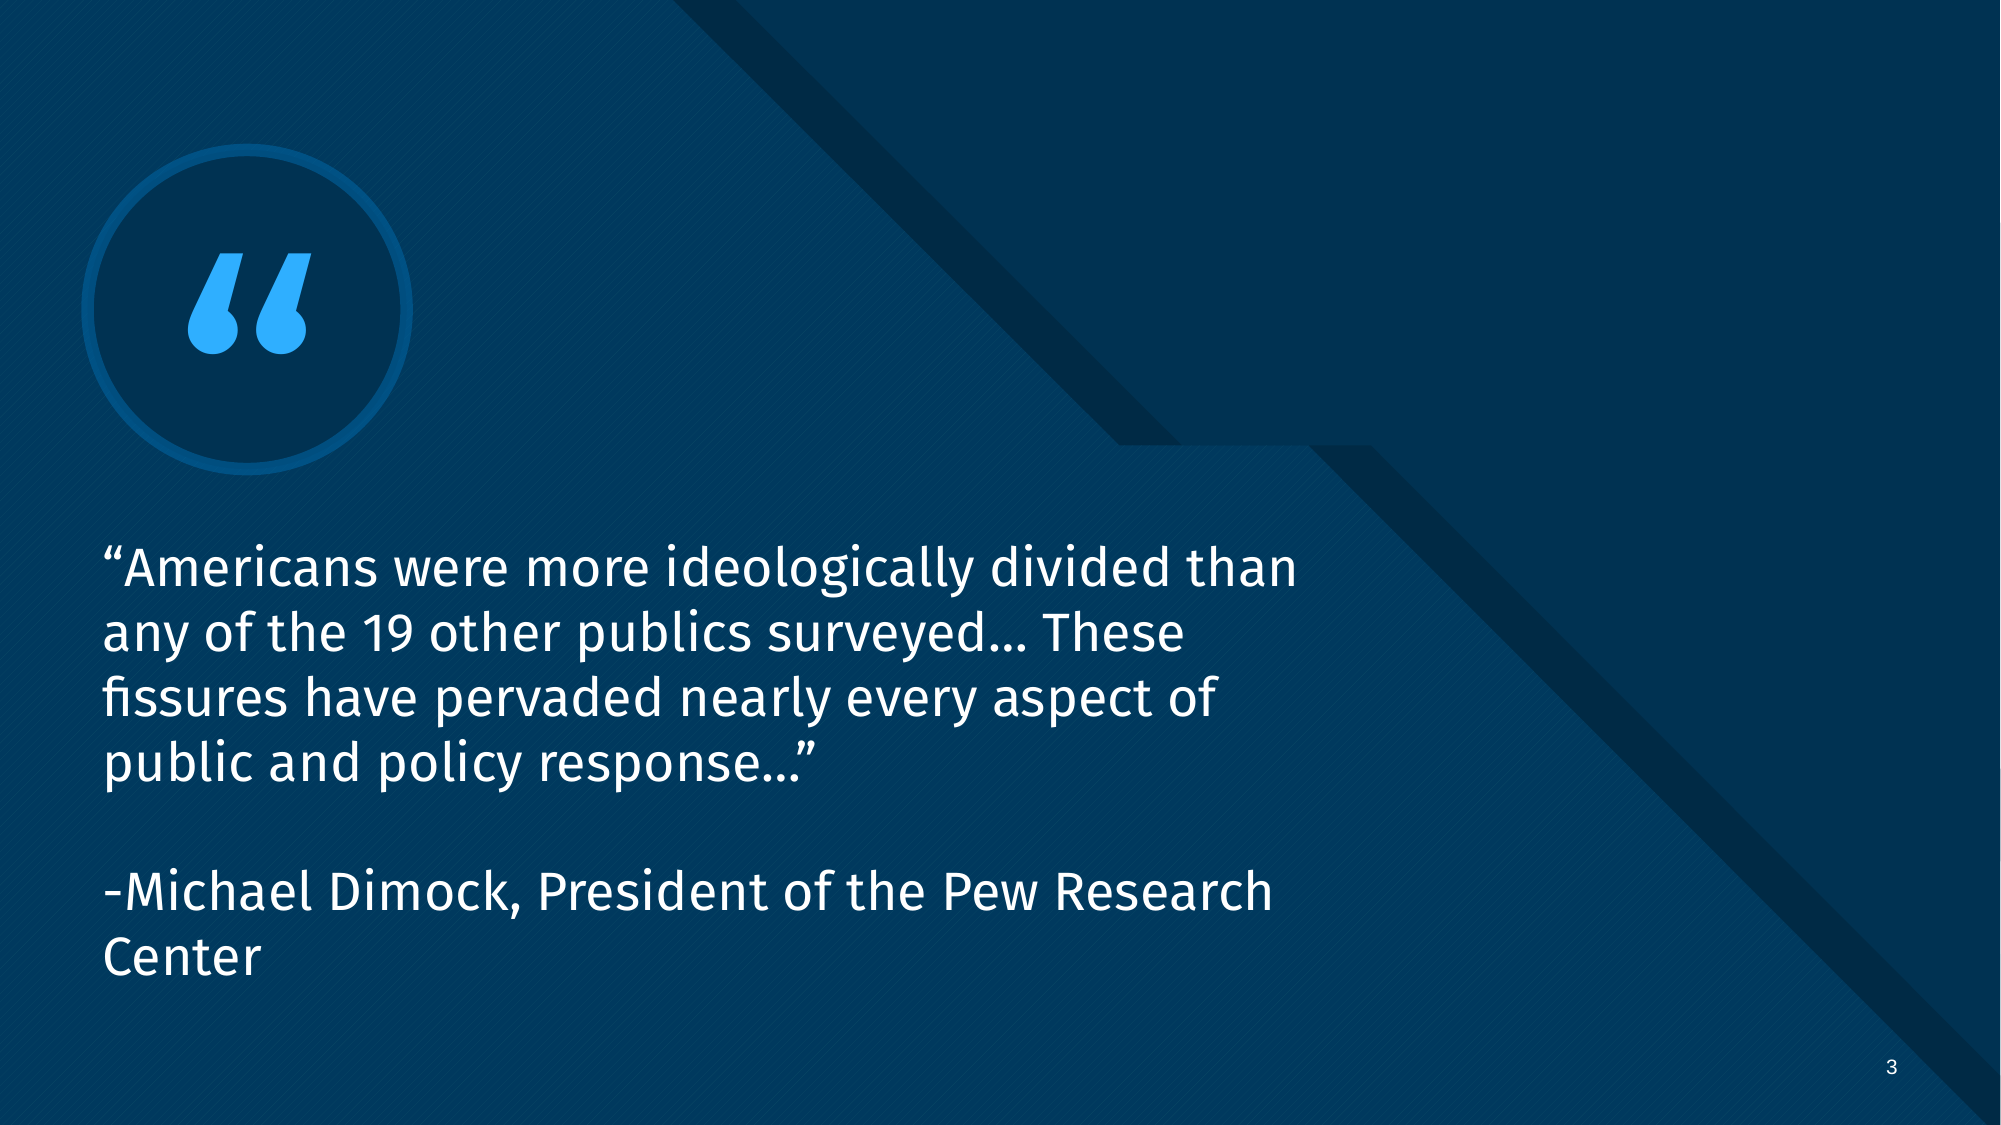

# “Americans were more ideologically divided than any of the 19 other publics surveyed… These fissures have pervaded nearly every aspect of public and policy response…” -Michael Dimock, President of the Pew Research Center
3